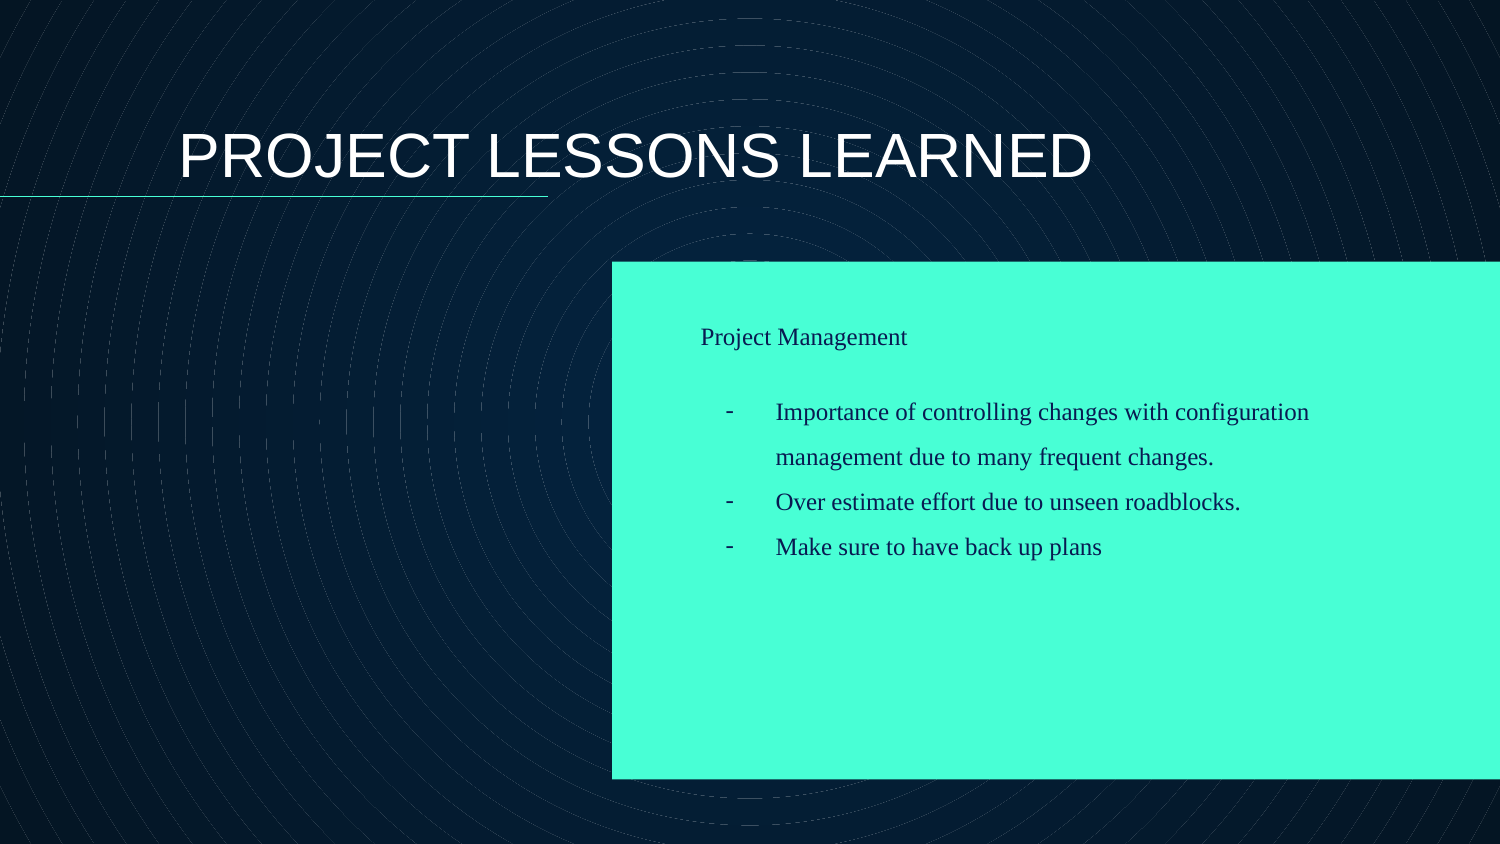

PROJECT LESSONS LEARNED
Project Management

Importance of controlling changes with configuration management due to many frequent changes.
Over estimate effort due to unseen roadblocks.
Make sure to have back up plans